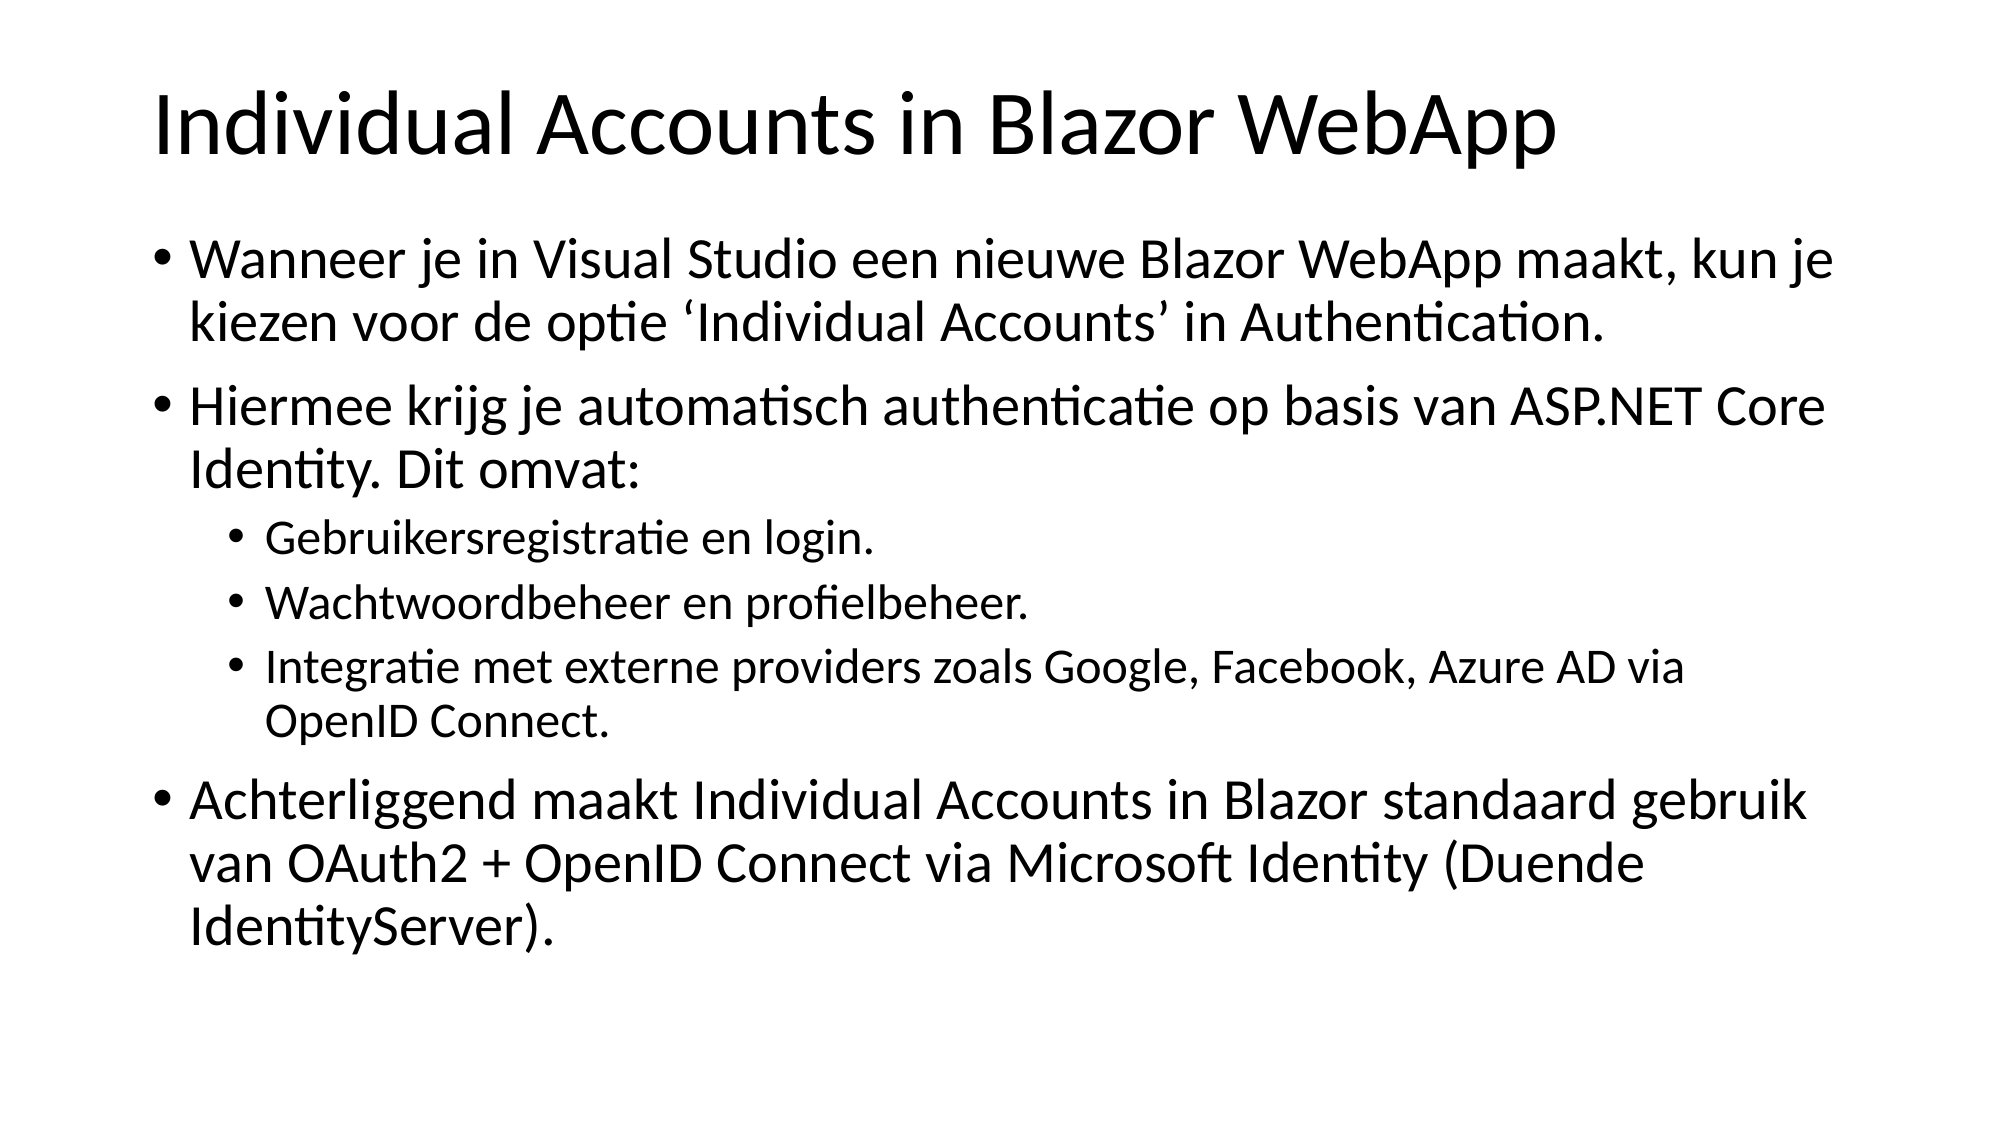

# Individual Accounts in Blazor WebApp
Wanneer je in Visual Studio een nieuwe Blazor WebApp maakt, kun je kiezen voor de optie ‘Individual Accounts’ in Authentication.
Hiermee krijg je automatisch authenticatie op basis van ASP.NET Core Identity. Dit omvat:
Gebruikersregistratie en login.
Wachtwoordbeheer en profielbeheer.
Integratie met externe providers zoals Google, Facebook, Azure AD via OpenID Connect.
Achterliggend maakt Individual Accounts in Blazor standaard gebruik van OAuth2 + OpenID Connect via Microsoft Identity (Duende IdentityServer).